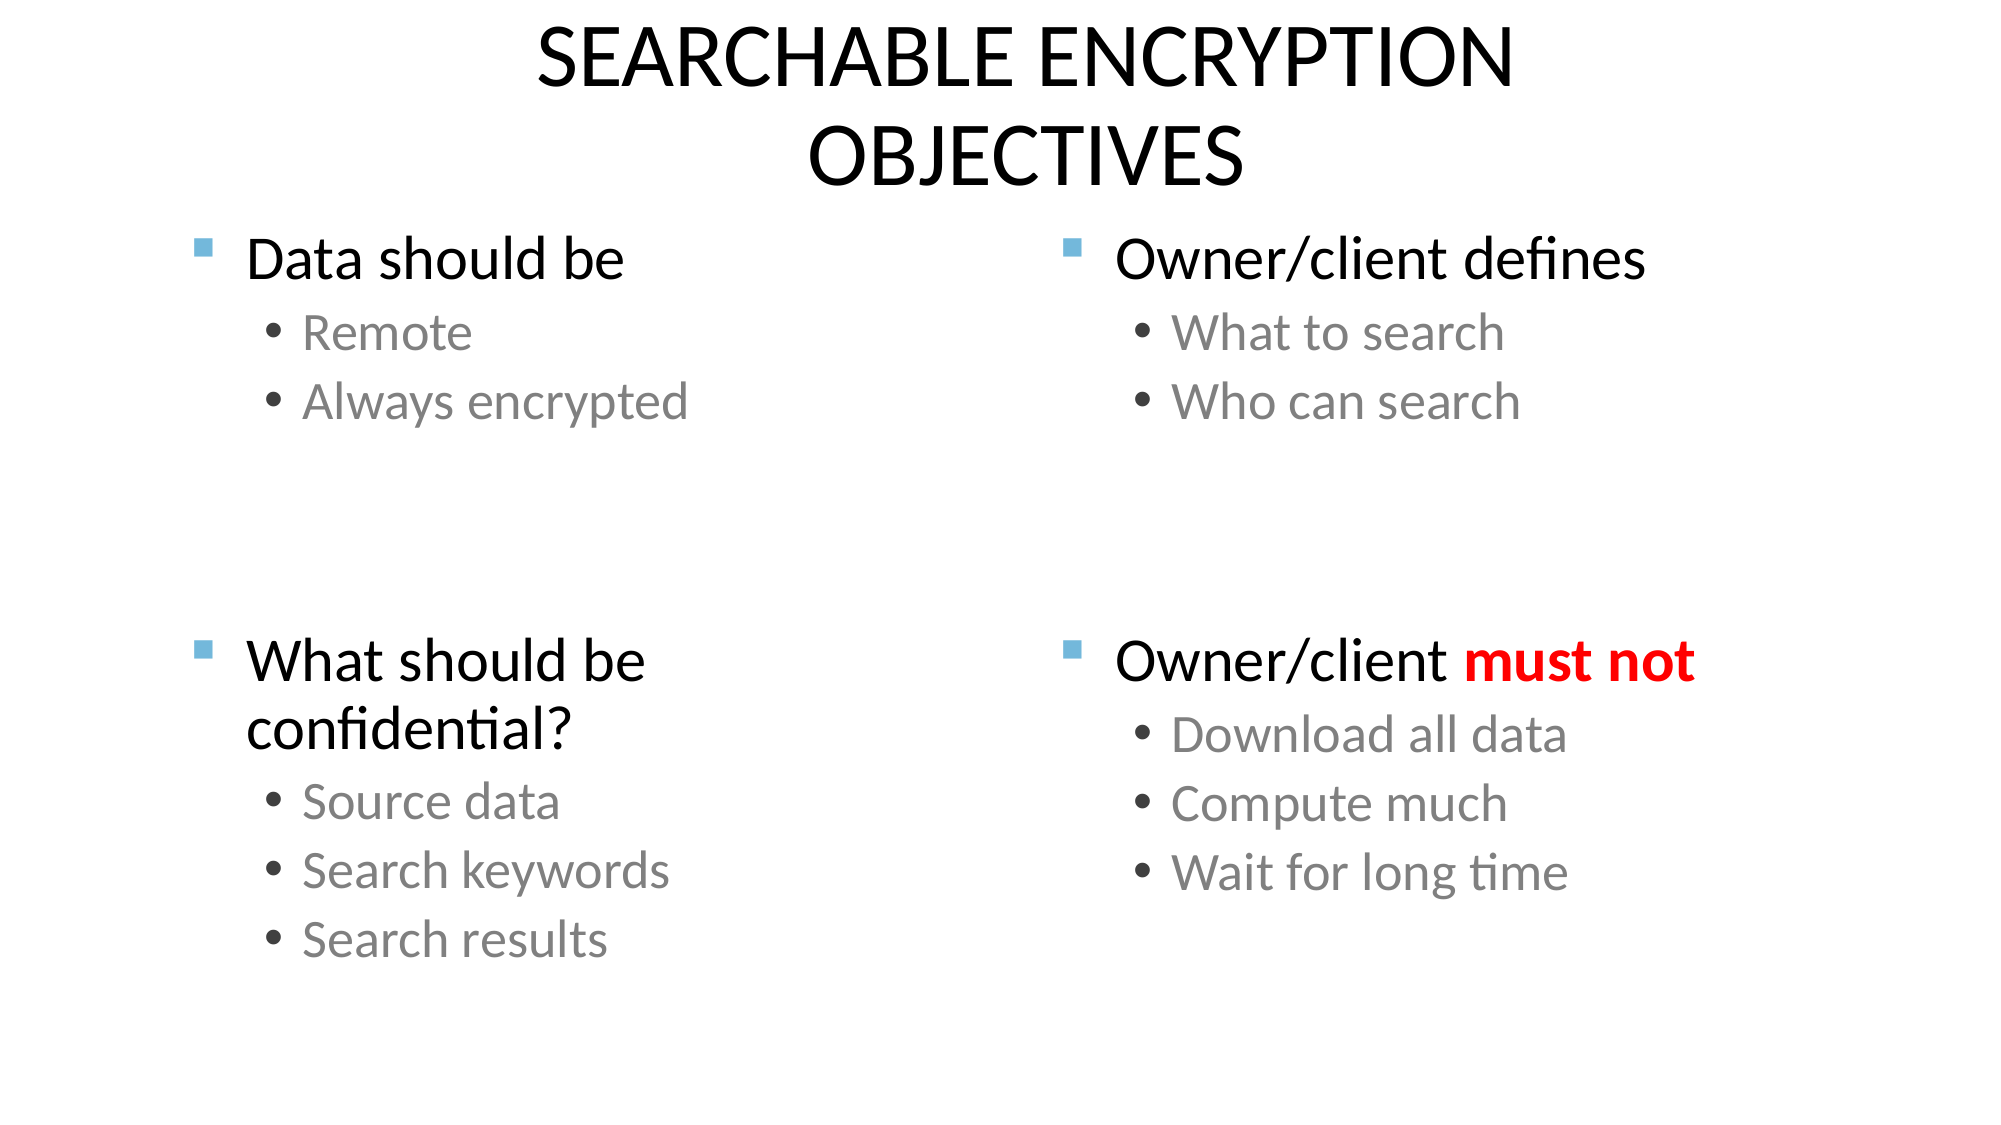

# Searchable Encryption Objectives
Data should be
Remote
Always encrypted

What should be confidential?
Source data
Search keywords
Search results

Owner/client defines
What to search
Who can search

Owner/client must not
Download all data
Compute much
Wait for long time